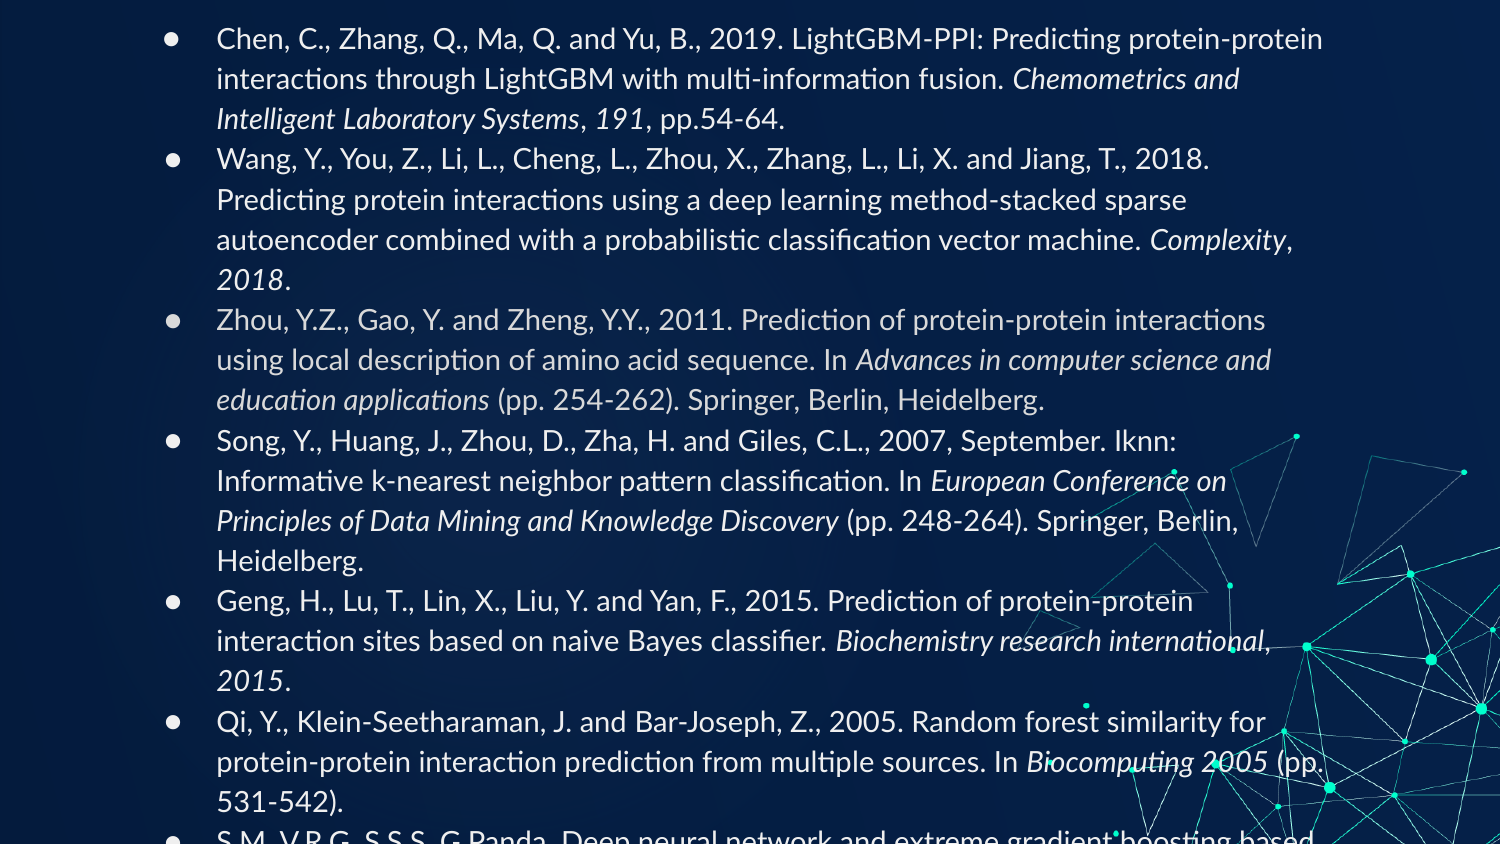

Chen, C., Zhang, Q., Ma, Q. and Yu, B., 2019. LightGBM-PPI: Predicting protein-protein interactions through LightGBM with multi-information fusion. Chemometrics and Intelligent Laboratory Systems, 191, pp.54-64.
Wang, Y., You, Z., Li, L., Cheng, L., Zhou, X., Zhang, L., Li, X. and Jiang, T., 2018. Predicting protein interactions using a deep learning method-stacked sparse autoencoder combined with a probabilistic classification vector machine. Complexity, 2018.
Zhou, Y.Z., Gao, Y. and Zheng, Y.Y., 2011. Prediction of protein-protein interactions using local description of amino acid sequence. In Advances in computer science and education applications (pp. 254-262). Springer, Berlin, Heidelberg.
Song, Y., Huang, J., Zhou, D., Zha, H. and Giles, C.L., 2007, September. Iknn: Informative k-nearest neighbor pattern classification. In European Conference on Principles of Data Mining and Knowledge Discovery (pp. 248-264). Springer, Berlin, Heidelberg.
Geng, H., Lu, T., Lin, X., Liu, Y. and Yan, F., 2015. Prediction of protein-protein interaction sites based on naive Bayes classifier. Biochemistry research international, 2015.
Qi, Y., Klein-Seetharaman, J. and Bar-Joseph, Z., 2005. Random forest similarity for protein-protein interaction prediction from multiple sources. In Biocomputing 2005 (pp. 531-542).
S.M, V.R.G, S.S.S, G.Panda. Deep neural network and extreme gradient boosting based hybrid classifier for improved prediction of protein-protein interaction. IEEE/ACM Transactions on Computational Biology and Bioinformatics, 2021.